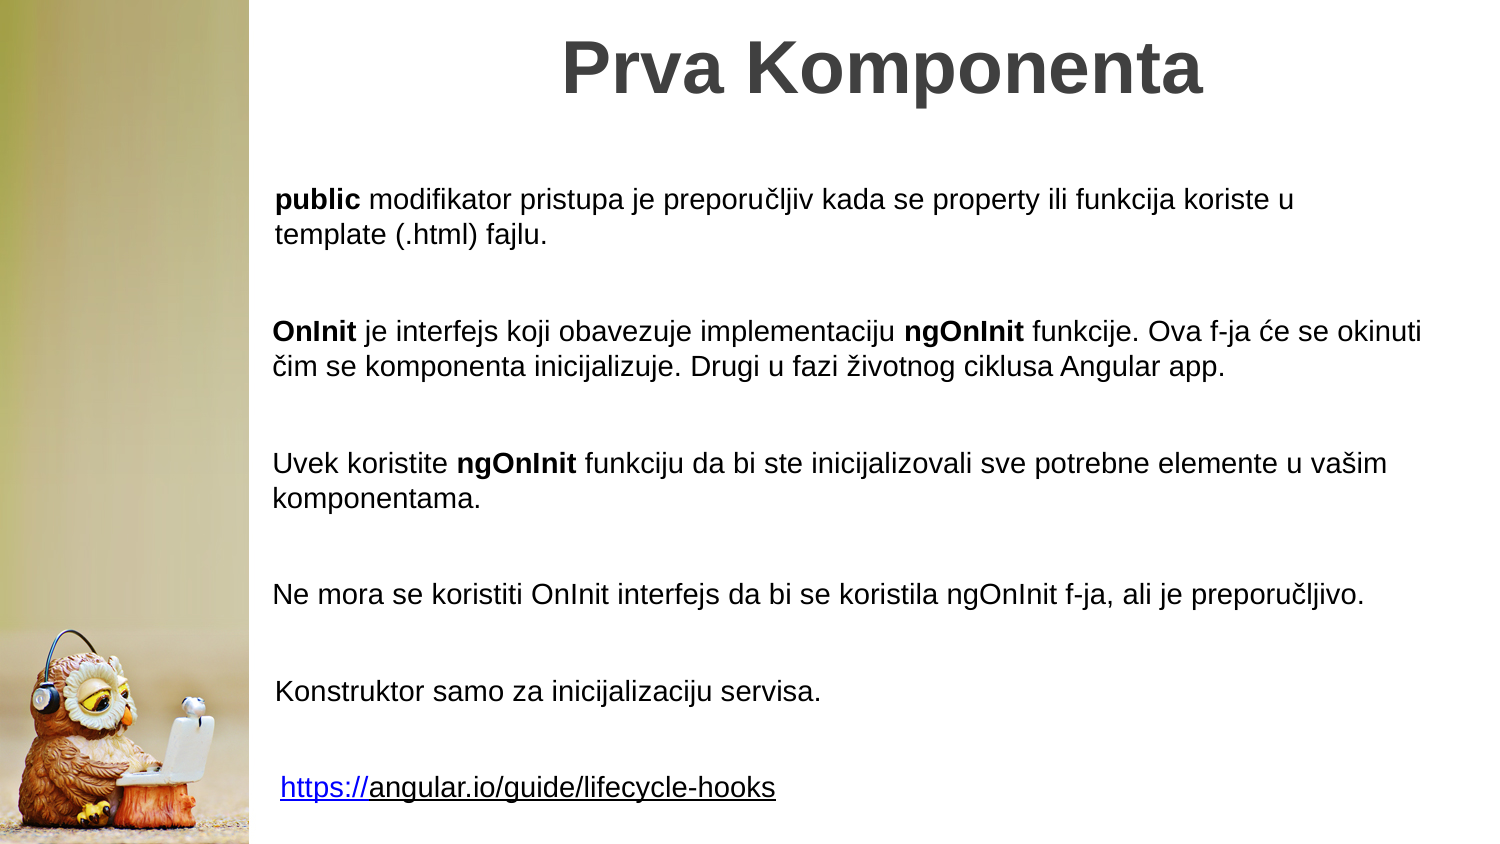

# Prva Komponenta
public modifikator pristupa je preporučljiv kada se property ili funkcija koriste u
template (.html) fajlu.
OnInit je interfejs koji obavezuje implementaciju ngOnInit funkcije. Ova f-ja će se okinuti
čim se komponenta inicijalizuje. Drugi u fazi životnog ciklusa Angular app.
Uvek koristite ngOnInit funkciju da bi ste inicijalizovali sve potrebne elemente u vašim
komponentama.
Ne mora se koristiti OnInit interfejs da bi se koristila ngOnInit f-ja, ali je preporučljivo.
Konstruktor samo za inicijalizaciju servisa.
https://angular.io/guide/lifecycle-hooks